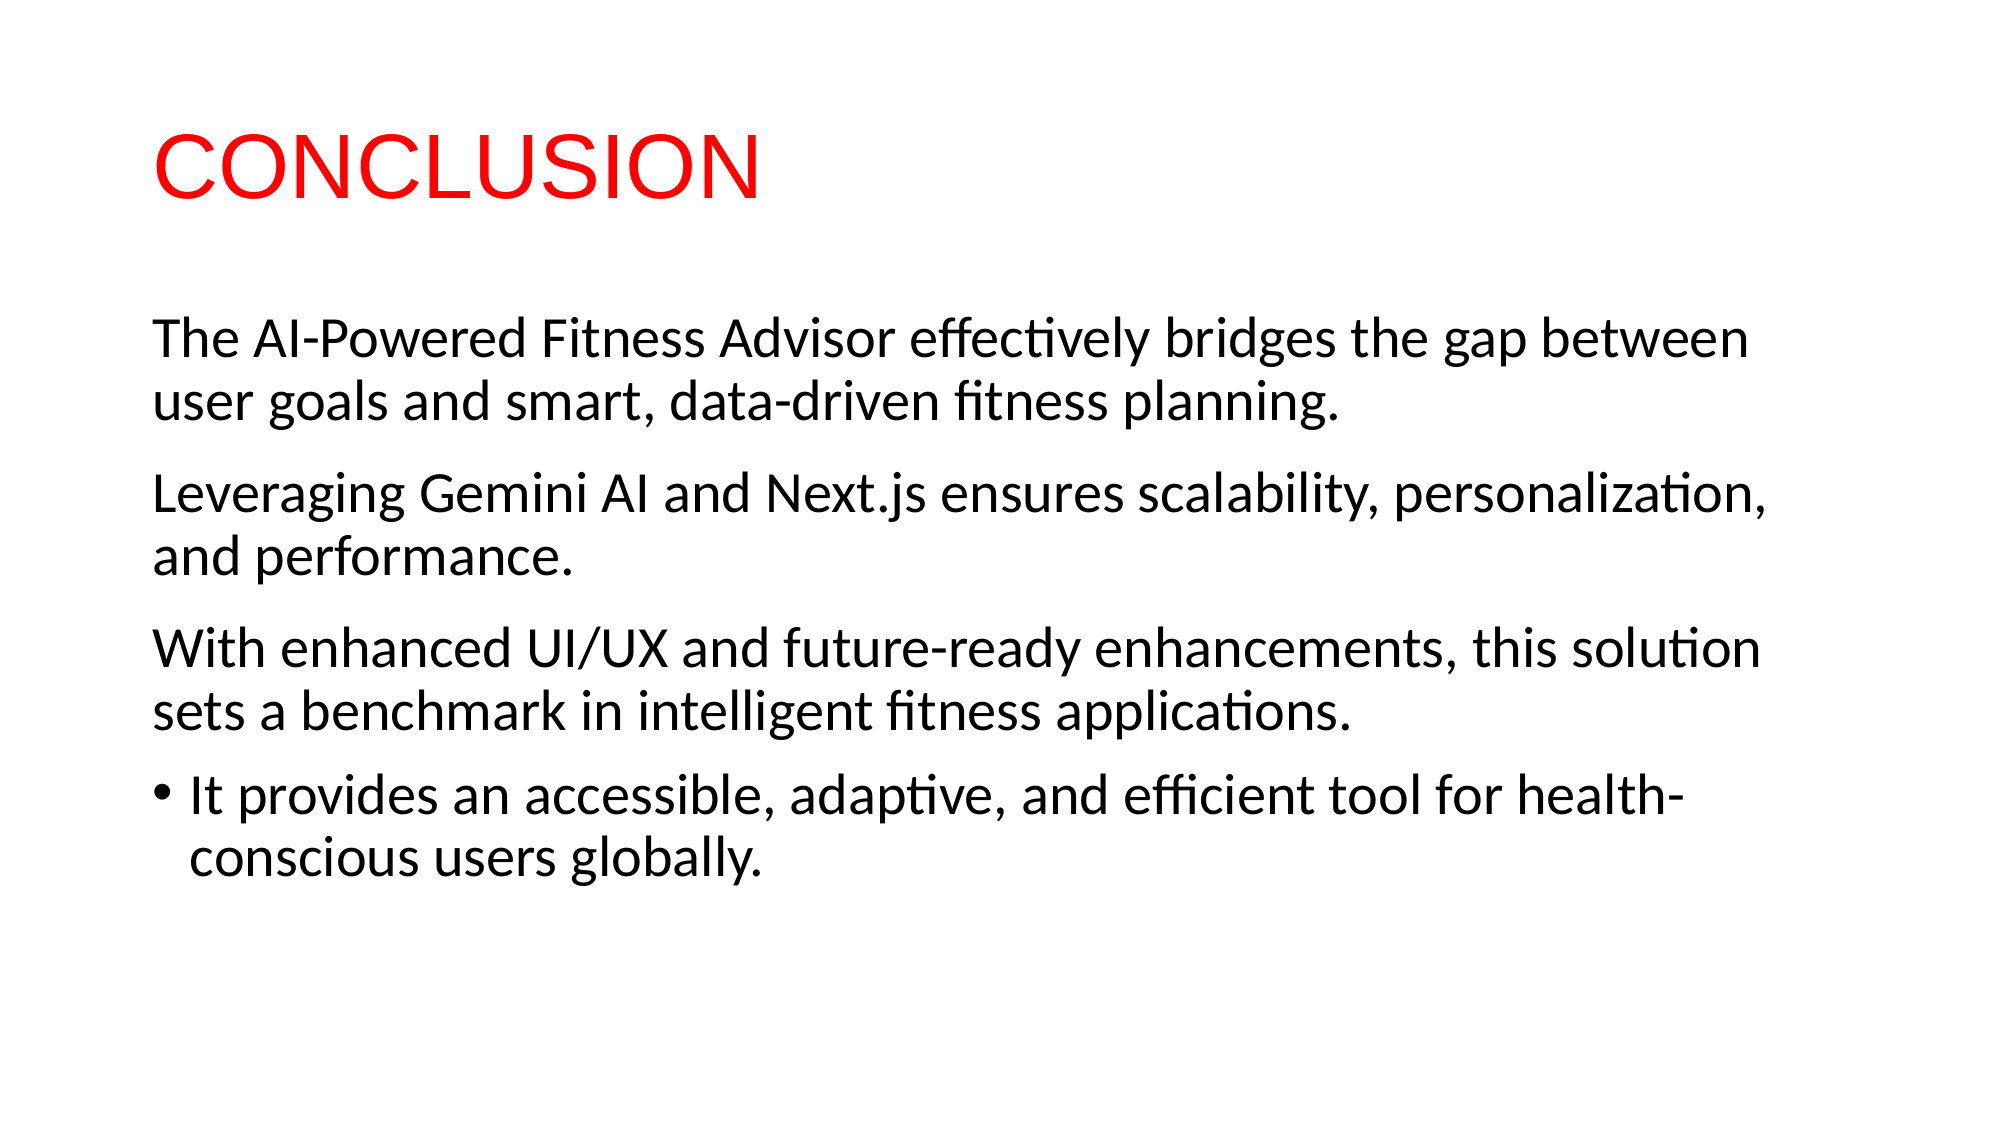

# CONCLUSION
The AI-Powered Fitness Advisor effectively bridges the gap between user goals and smart, data-driven fitness planning.
Leveraging Gemini AI and Next.js ensures scalability, personalization, and performance.
With enhanced UI/UX and future-ready enhancements, this solution sets a benchmark in intelligent fitness applications.
It provides an accessible, adaptive, and efficient tool for health-conscious users globally.